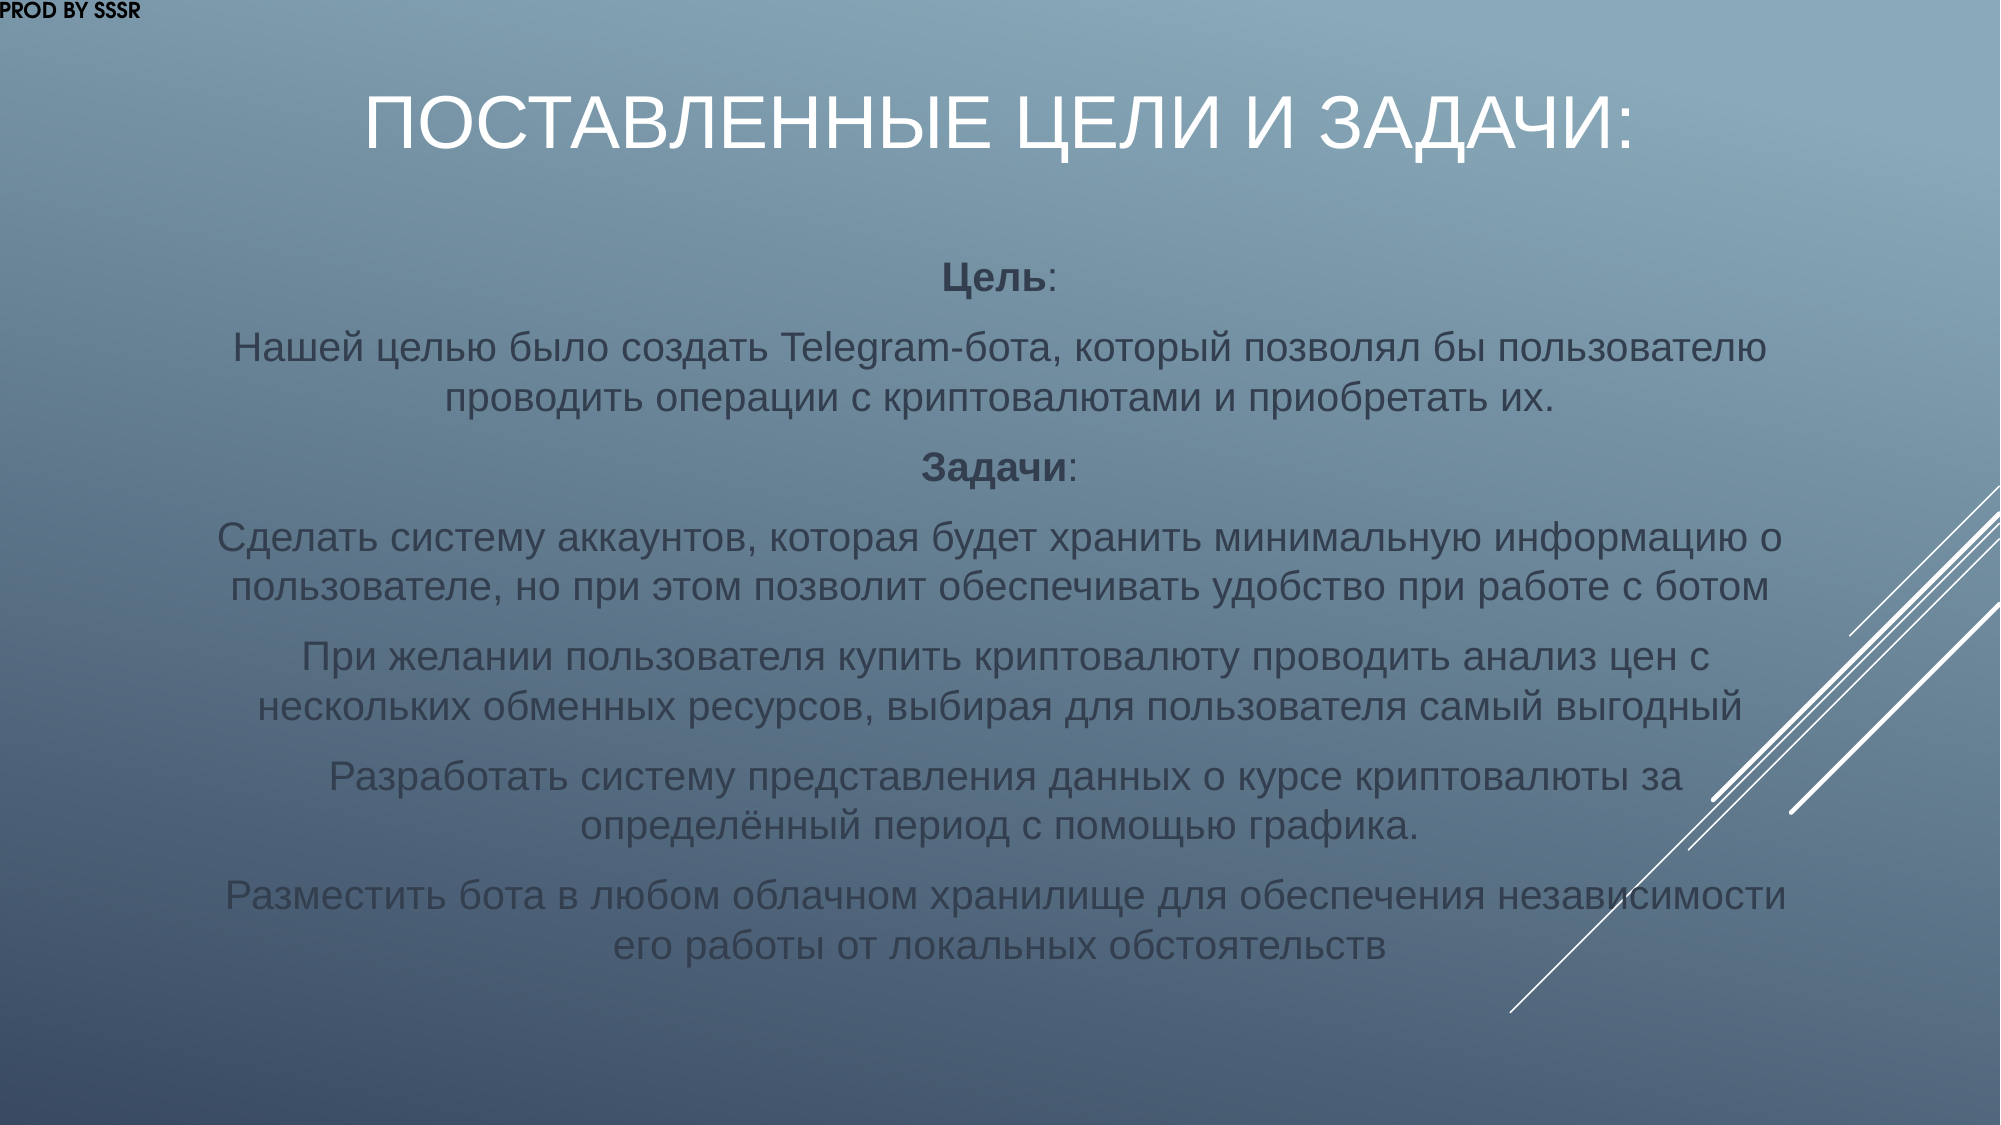

# Поставленные цели и задачи:
PROD BY SSSR
Цель:
Нашей целью было создать Telegram-бота, который позволял бы пользователю проводить операции с криптовалютами и приобретать их.
Задачи:
Сделать систему аккаунтов, которая будет хранить минимальную информацию о пользователе, но при этом позволит обеспечивать удобство при работе с ботом
 При желании пользователя купить криптовалюту проводить анализ цен с нескольких обменных ресурсов, выбирая для пользователя самый выгодный
 Разработать систему представления данных о курсе криптовалюты за определённый период с помощью графика.
 Разместить бота в любом облачном хранилище для обеспечения независимости его работы от локальных обстоятельств